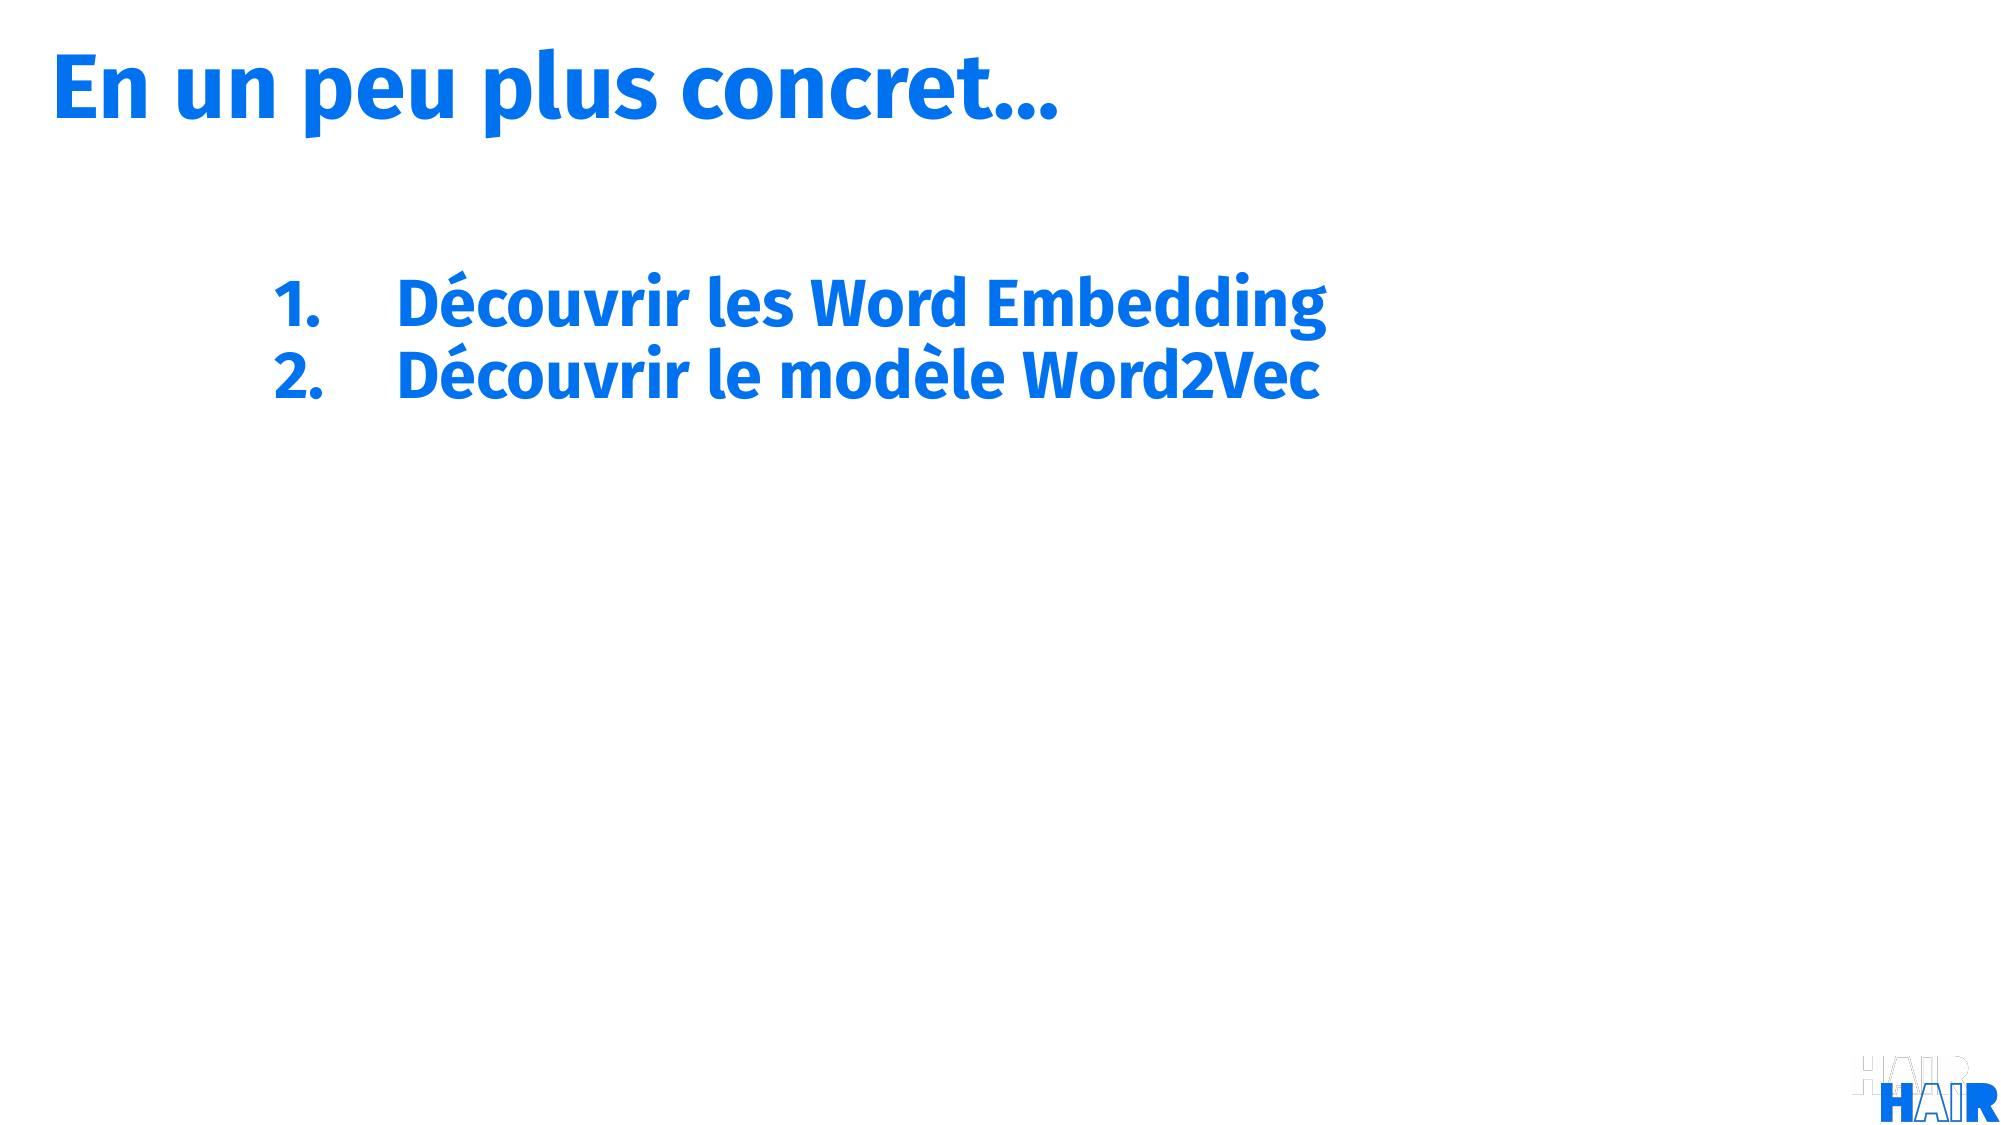

En un peu plus concret…
Découvrir les Word Embedding
Découvrir le modèle Word2Vec